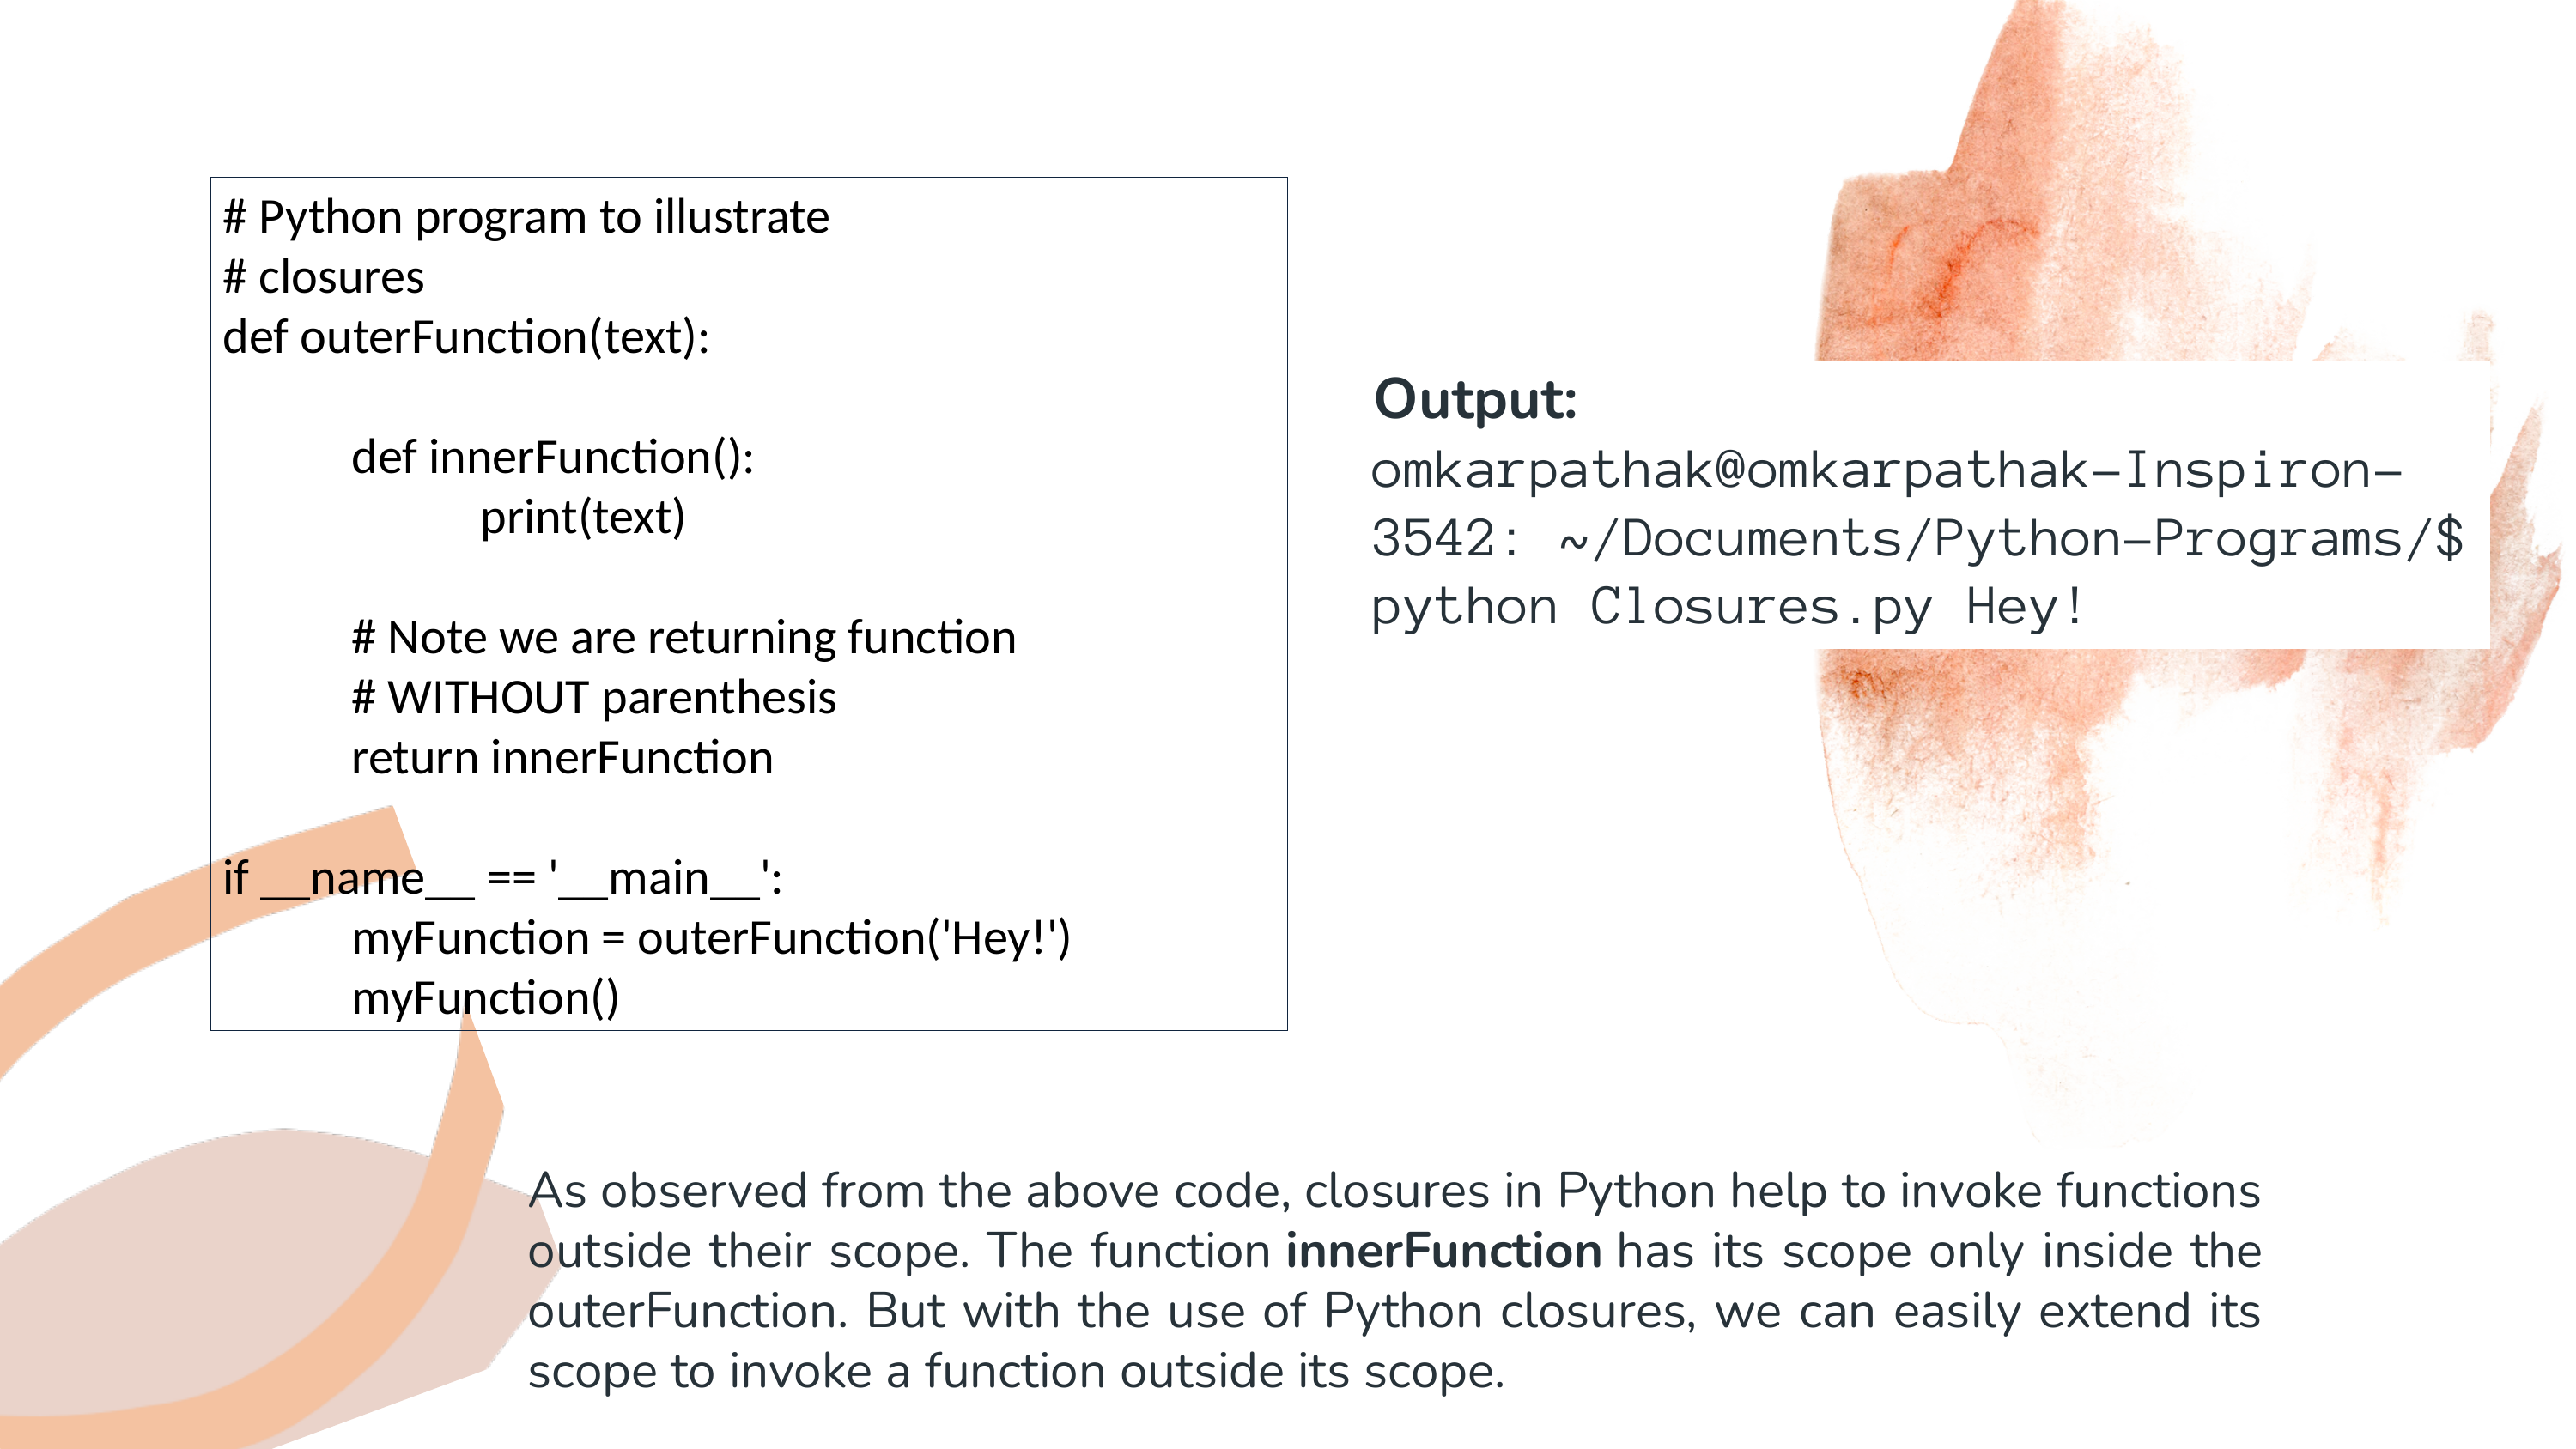

# Python program to illustrate
# closures
def outerFunction(text):

	def innerFunction():
		print(text)

	# Note we are returning function
	# WITHOUT parenthesis
	return innerFunction

if __name__ == '__main__':
	myFunction = outerFunction('Hey!')
	myFunction()
Output:
omkarpathak@omkarpathak-Inspiron-3542: ~/Documents/Python-Programs/$ python Closures.py Hey!

As observed from the above code, closures in Python help to invoke functions outside their scope. The function innerFunction has its scope only inside the outerFunction. But with the use of Python closures, we can easily extend its scope to invoke a function outside its scope.